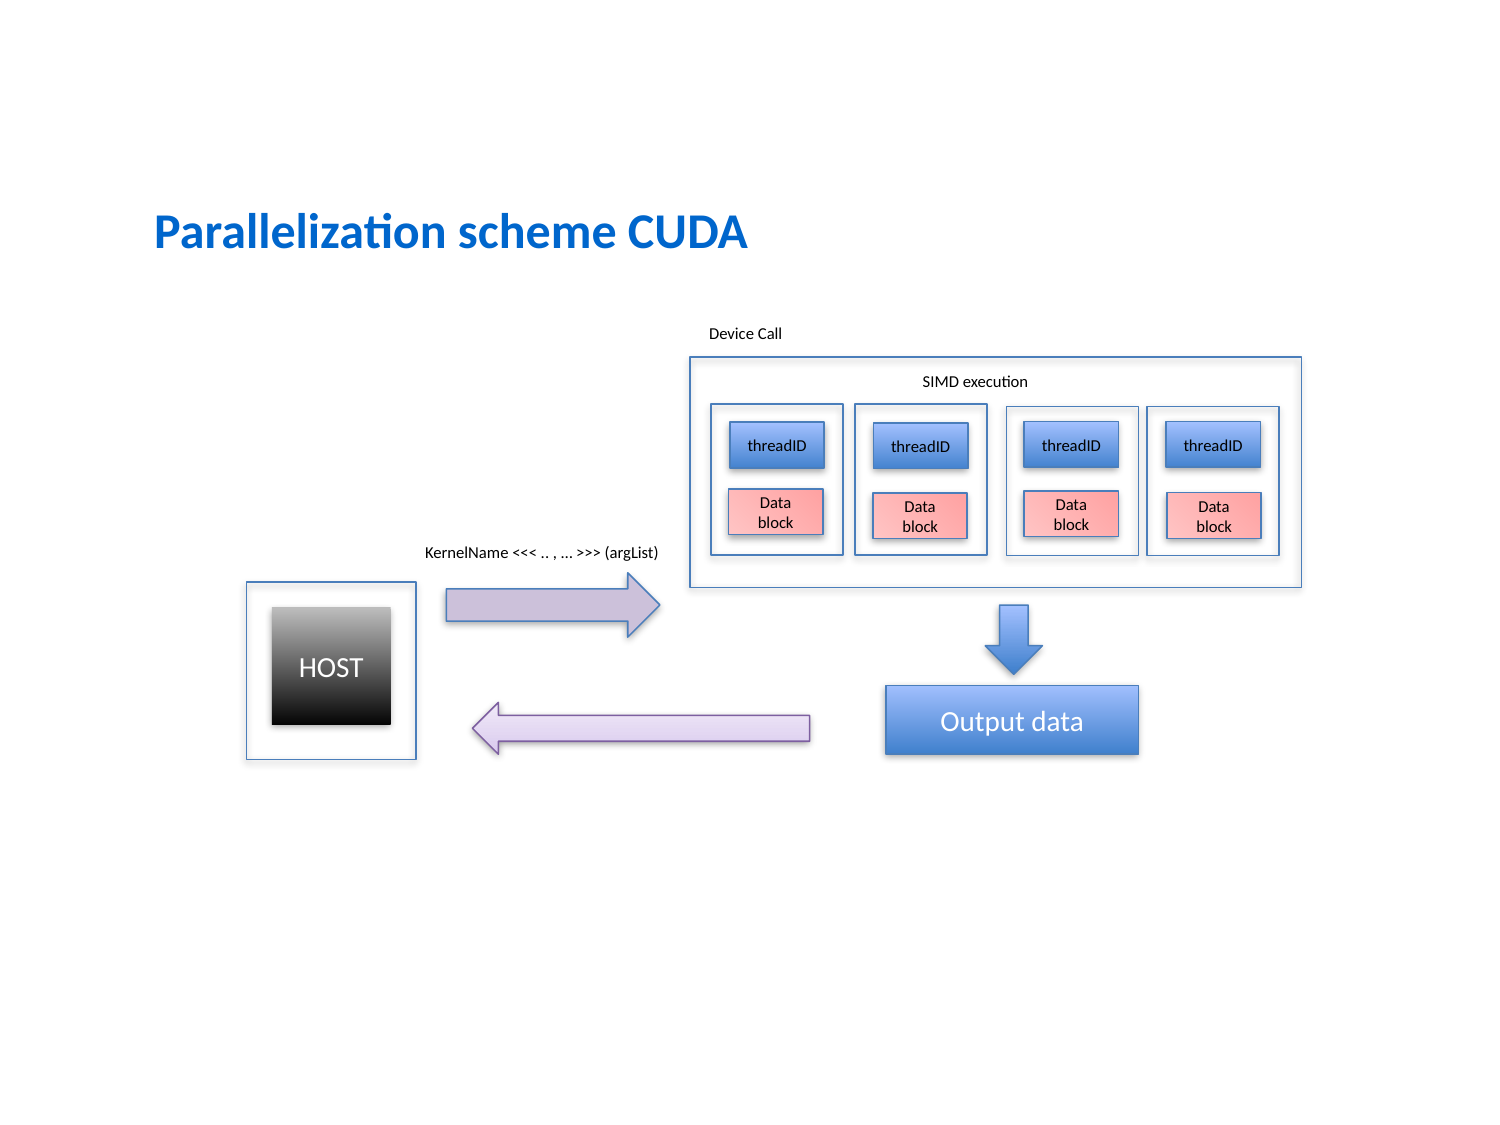

Parallelization scheme CUDA
Device Call

SIMD execution

threadID
threadID
threadID
threadID
Data block
Data block
Data block
Data block
KernelName <<< .. , … >>> (argList)

HOST
Output data